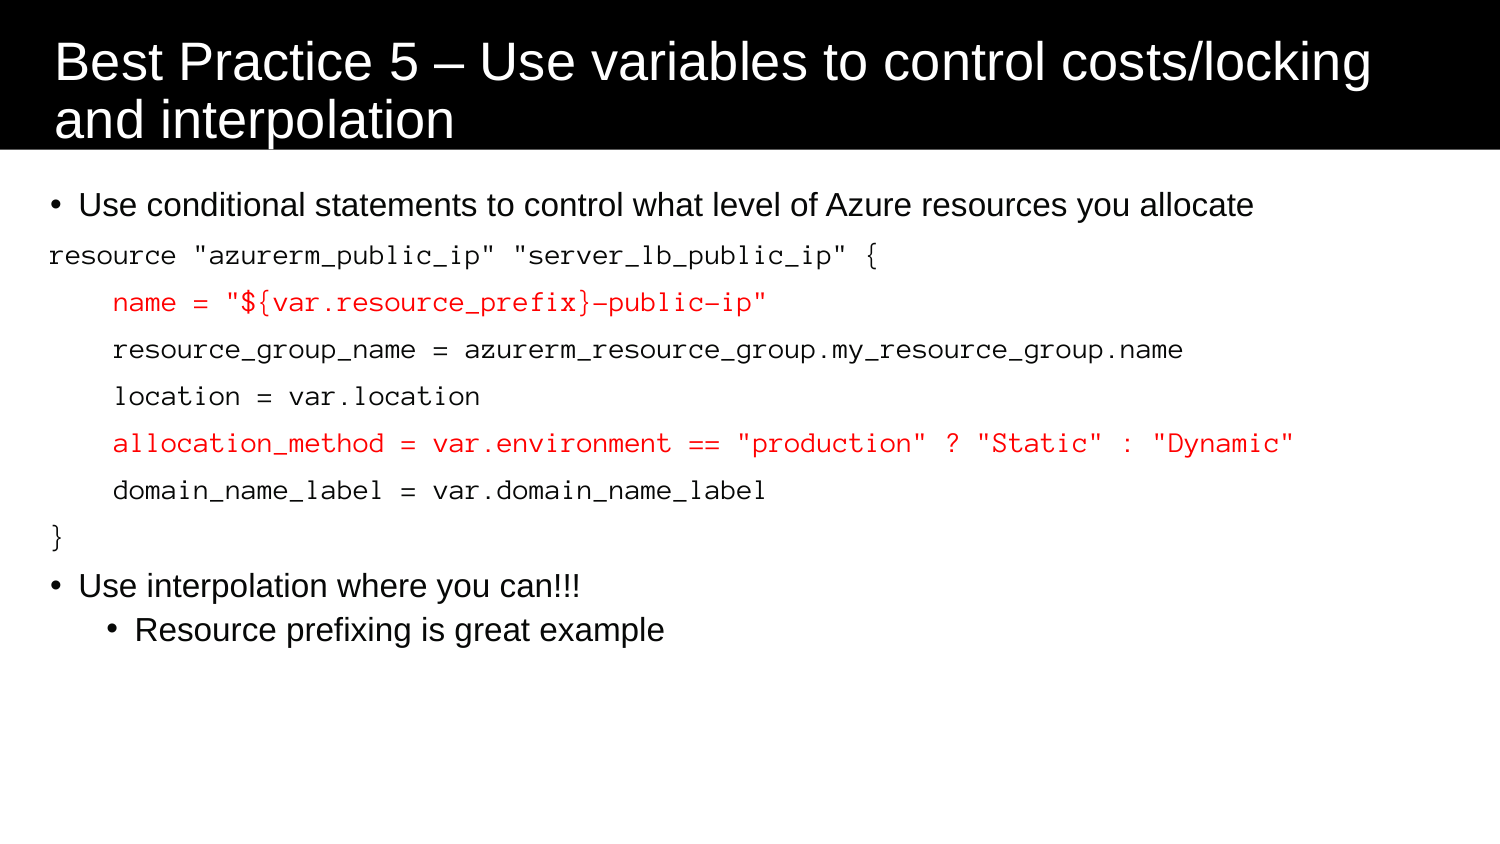

# Best Practice 5 – Use variables to control costs/locking and interpolation
Use conditional statements to control what level of Azure resources you allocate
resource "azurerm_public_ip" "server_lb_public_ip" {
    name = "${var.resource_prefix}-public-ip"
    resource_group_name = azurerm_resource_group.my_resource_group.name
    location = var.location
    allocation_method = var.environment == "production" ? "Static" : "Dynamic"
    domain_name_label = var.domain_name_label
}
Use interpolation where you can!!!
Resource prefixing is great example